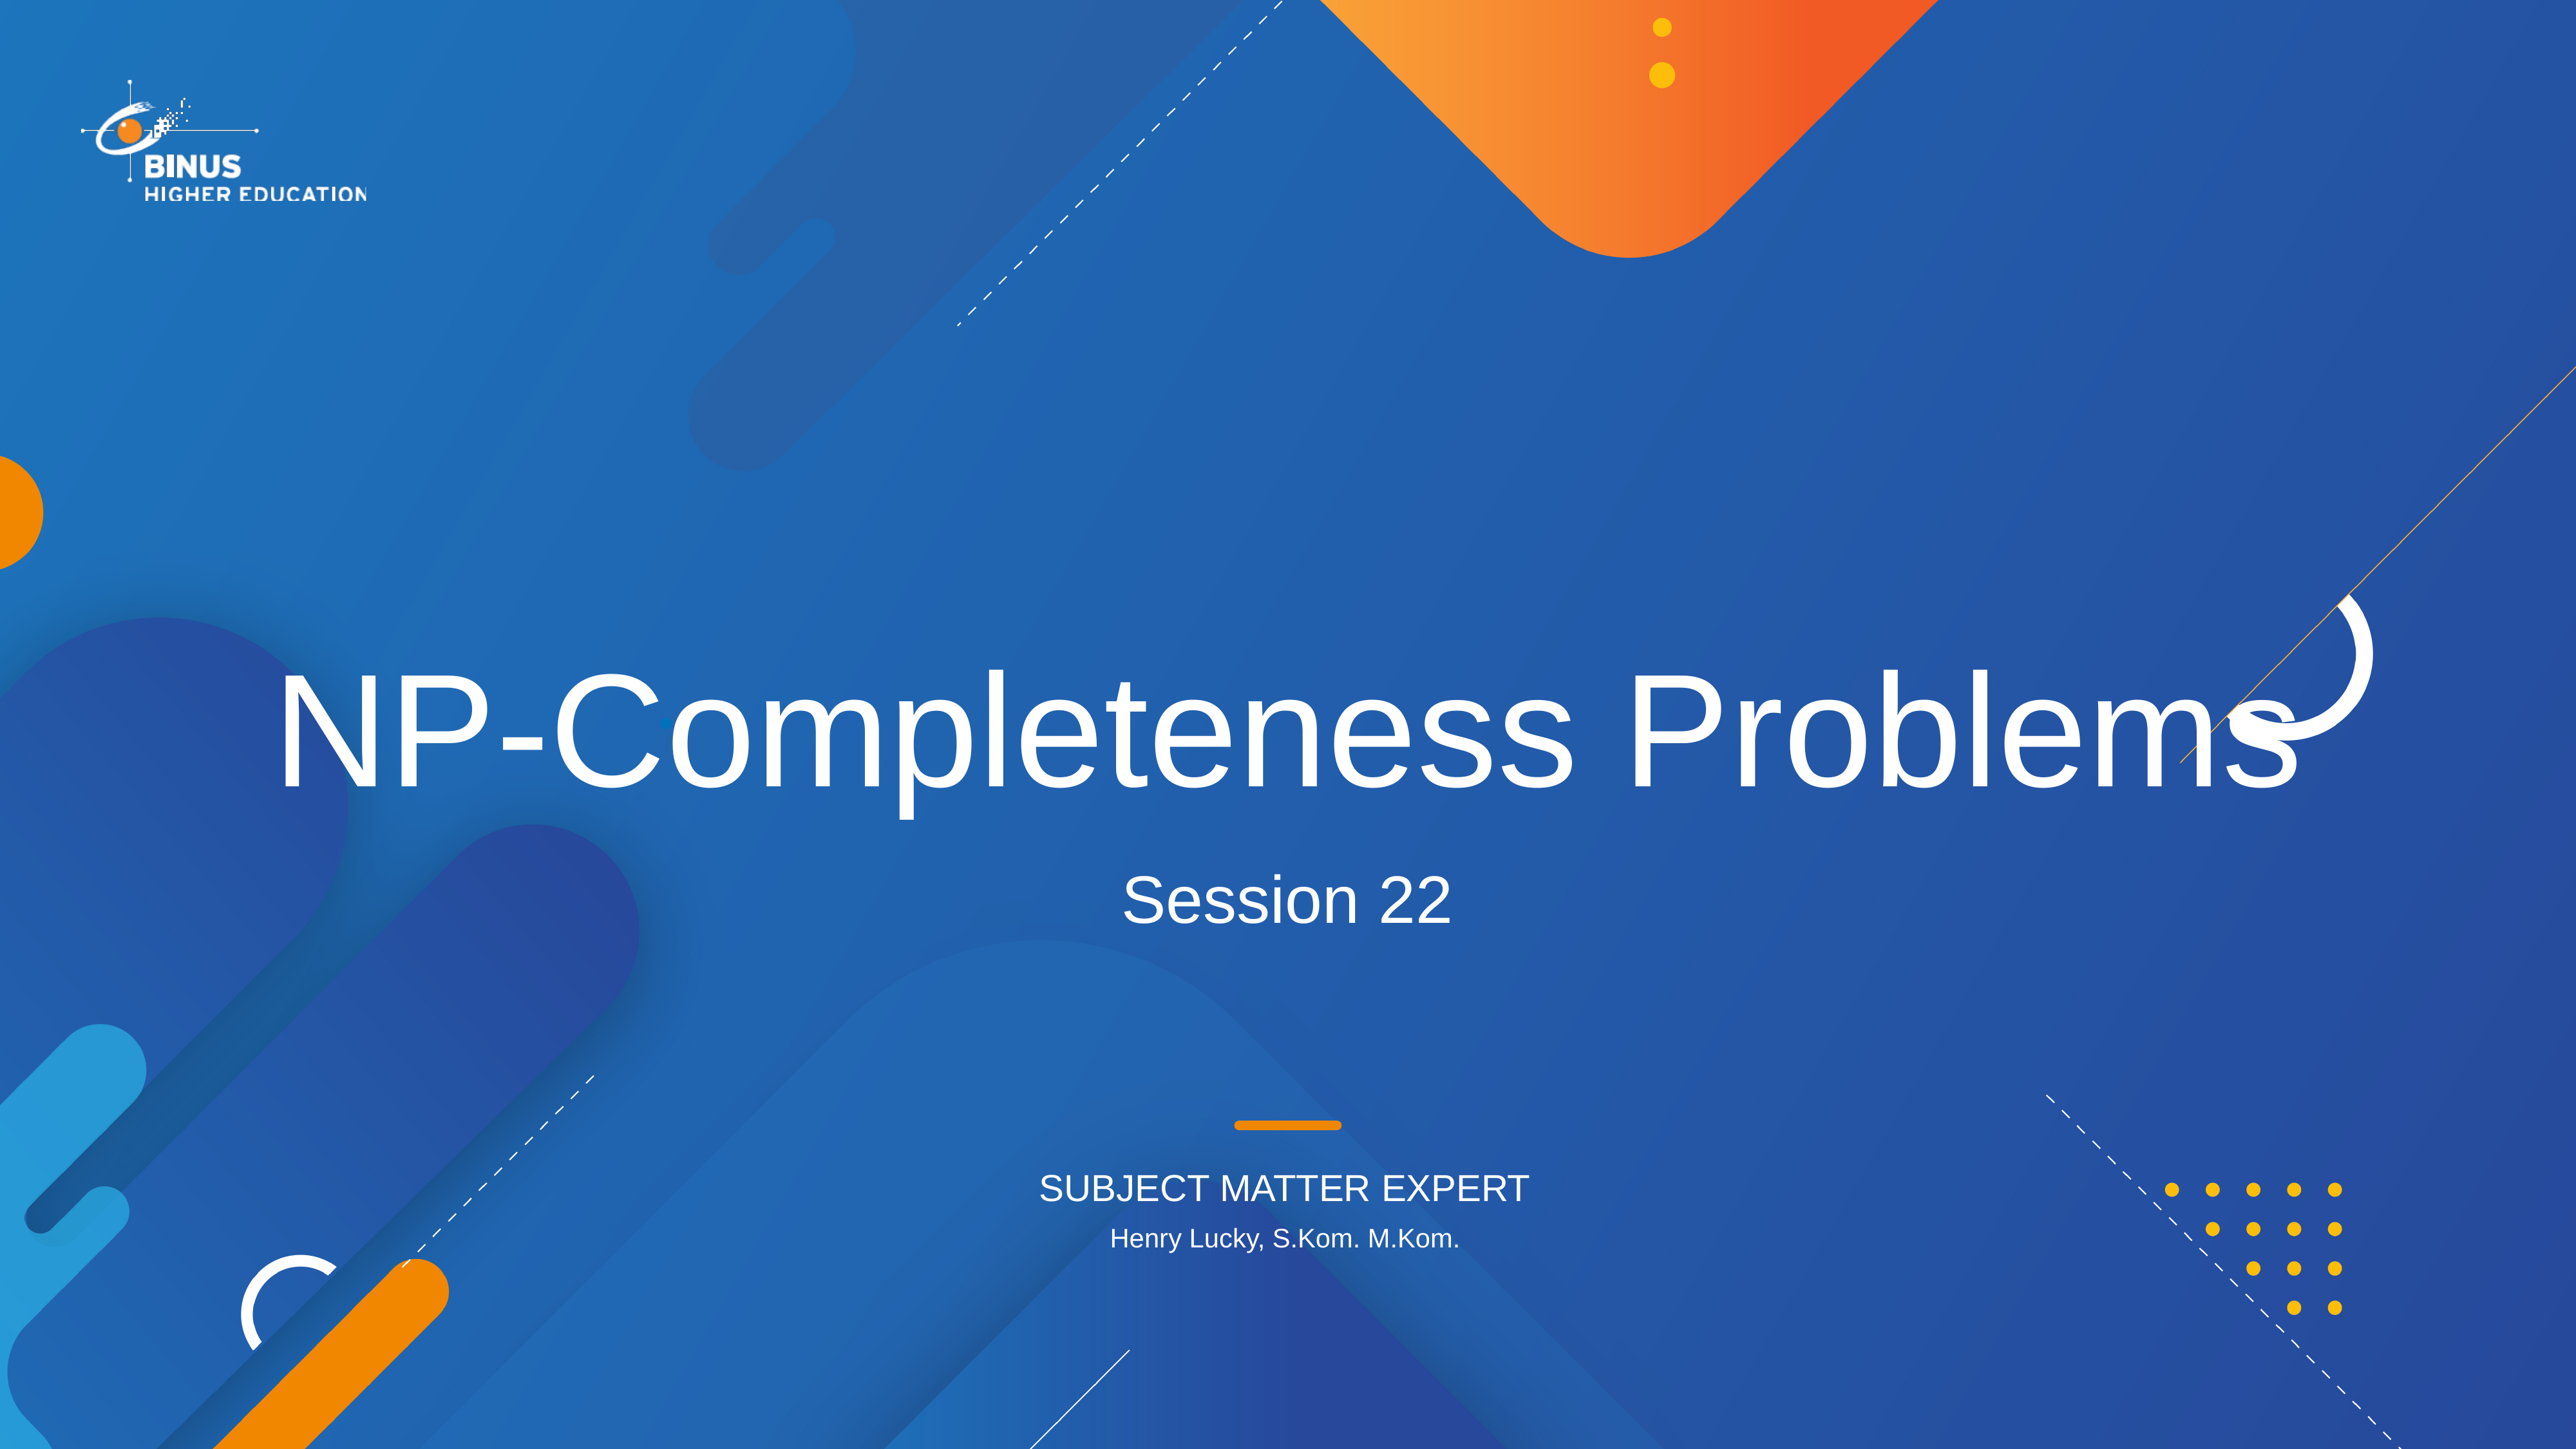

# NP-Completeness Problems
Session 22
Henry Lucky, S.Kom. M.Kom.